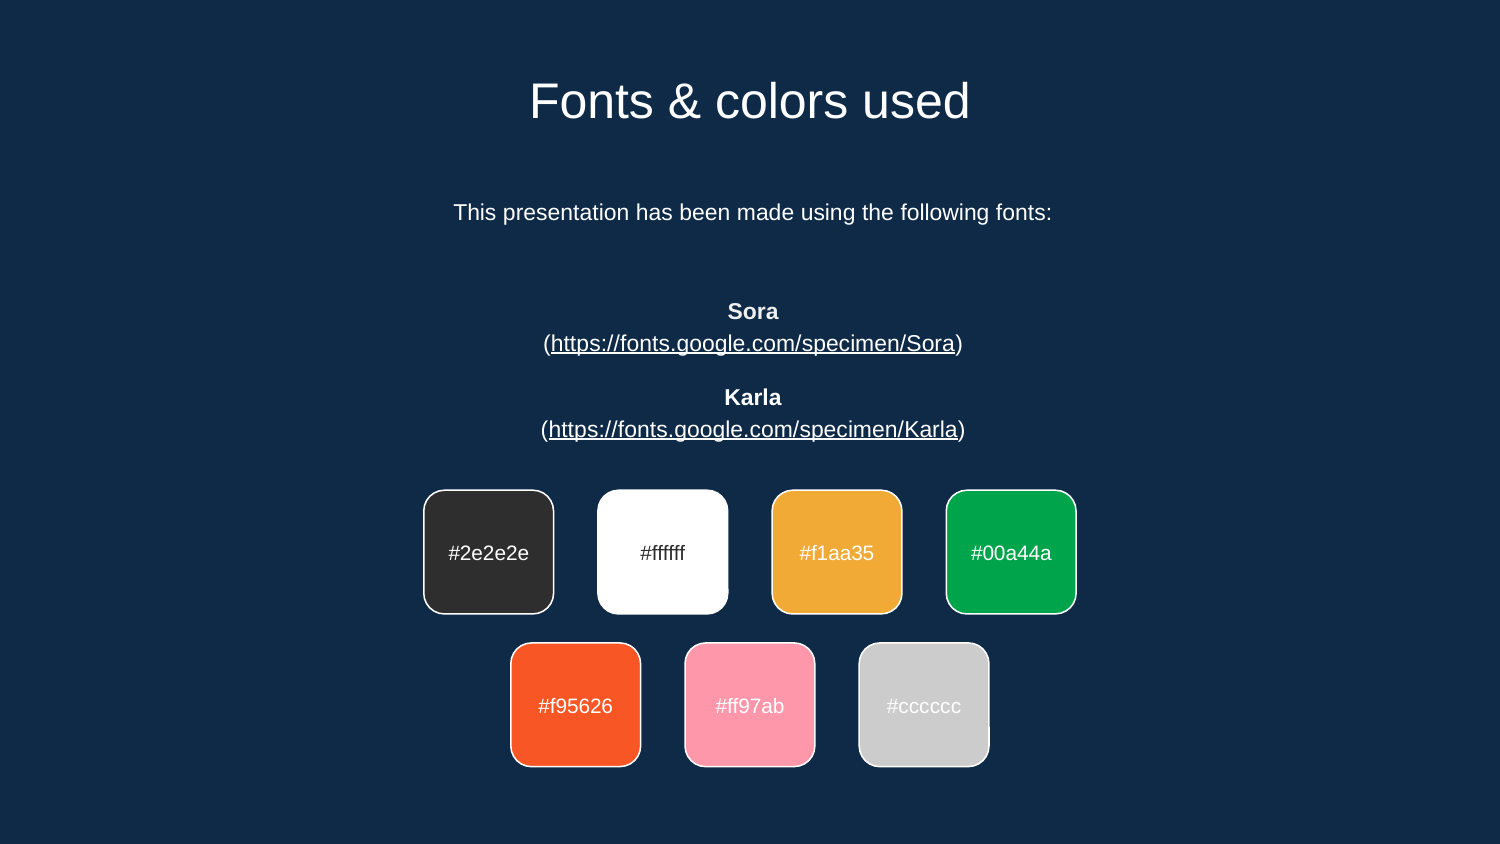

# Fonts & colors used
This presentation has been made using the following fonts:

Sora
(https://fonts.google.com/specimen/Sora)

Karla
(https://fonts.google.com/specimen/Karla)

#2e2e2e
#ffffff
#f1aa35
#00a44a

#f95626
#ff97ab
#cccccc